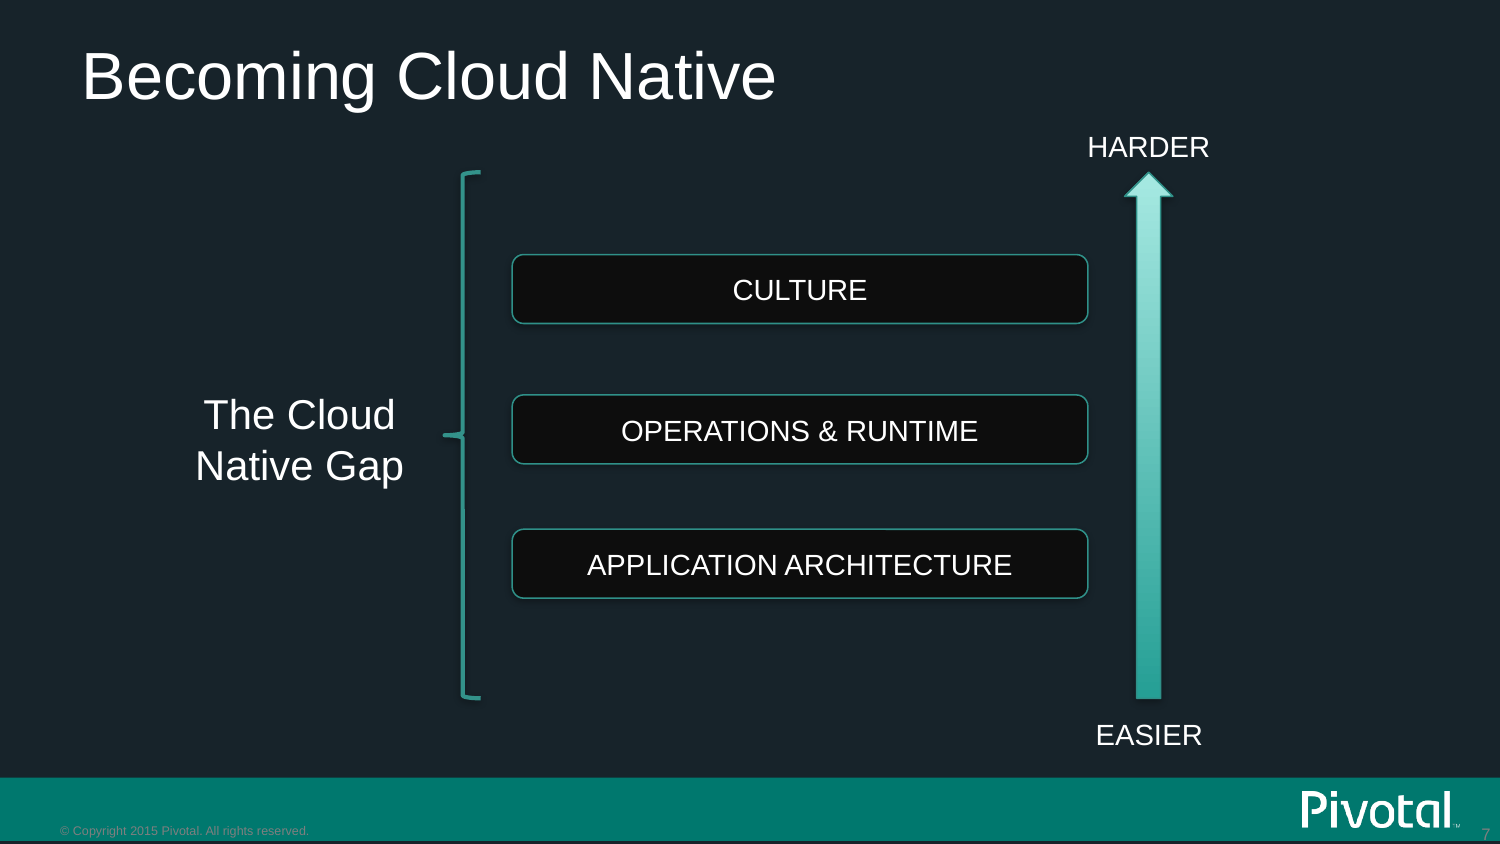

Becoming Cloud Native
HARDER

CULTURE
The Cloud
Native Gap
OPERATIONS & RUNTIME
APPLICATION ARCHITECTURE
EASIER